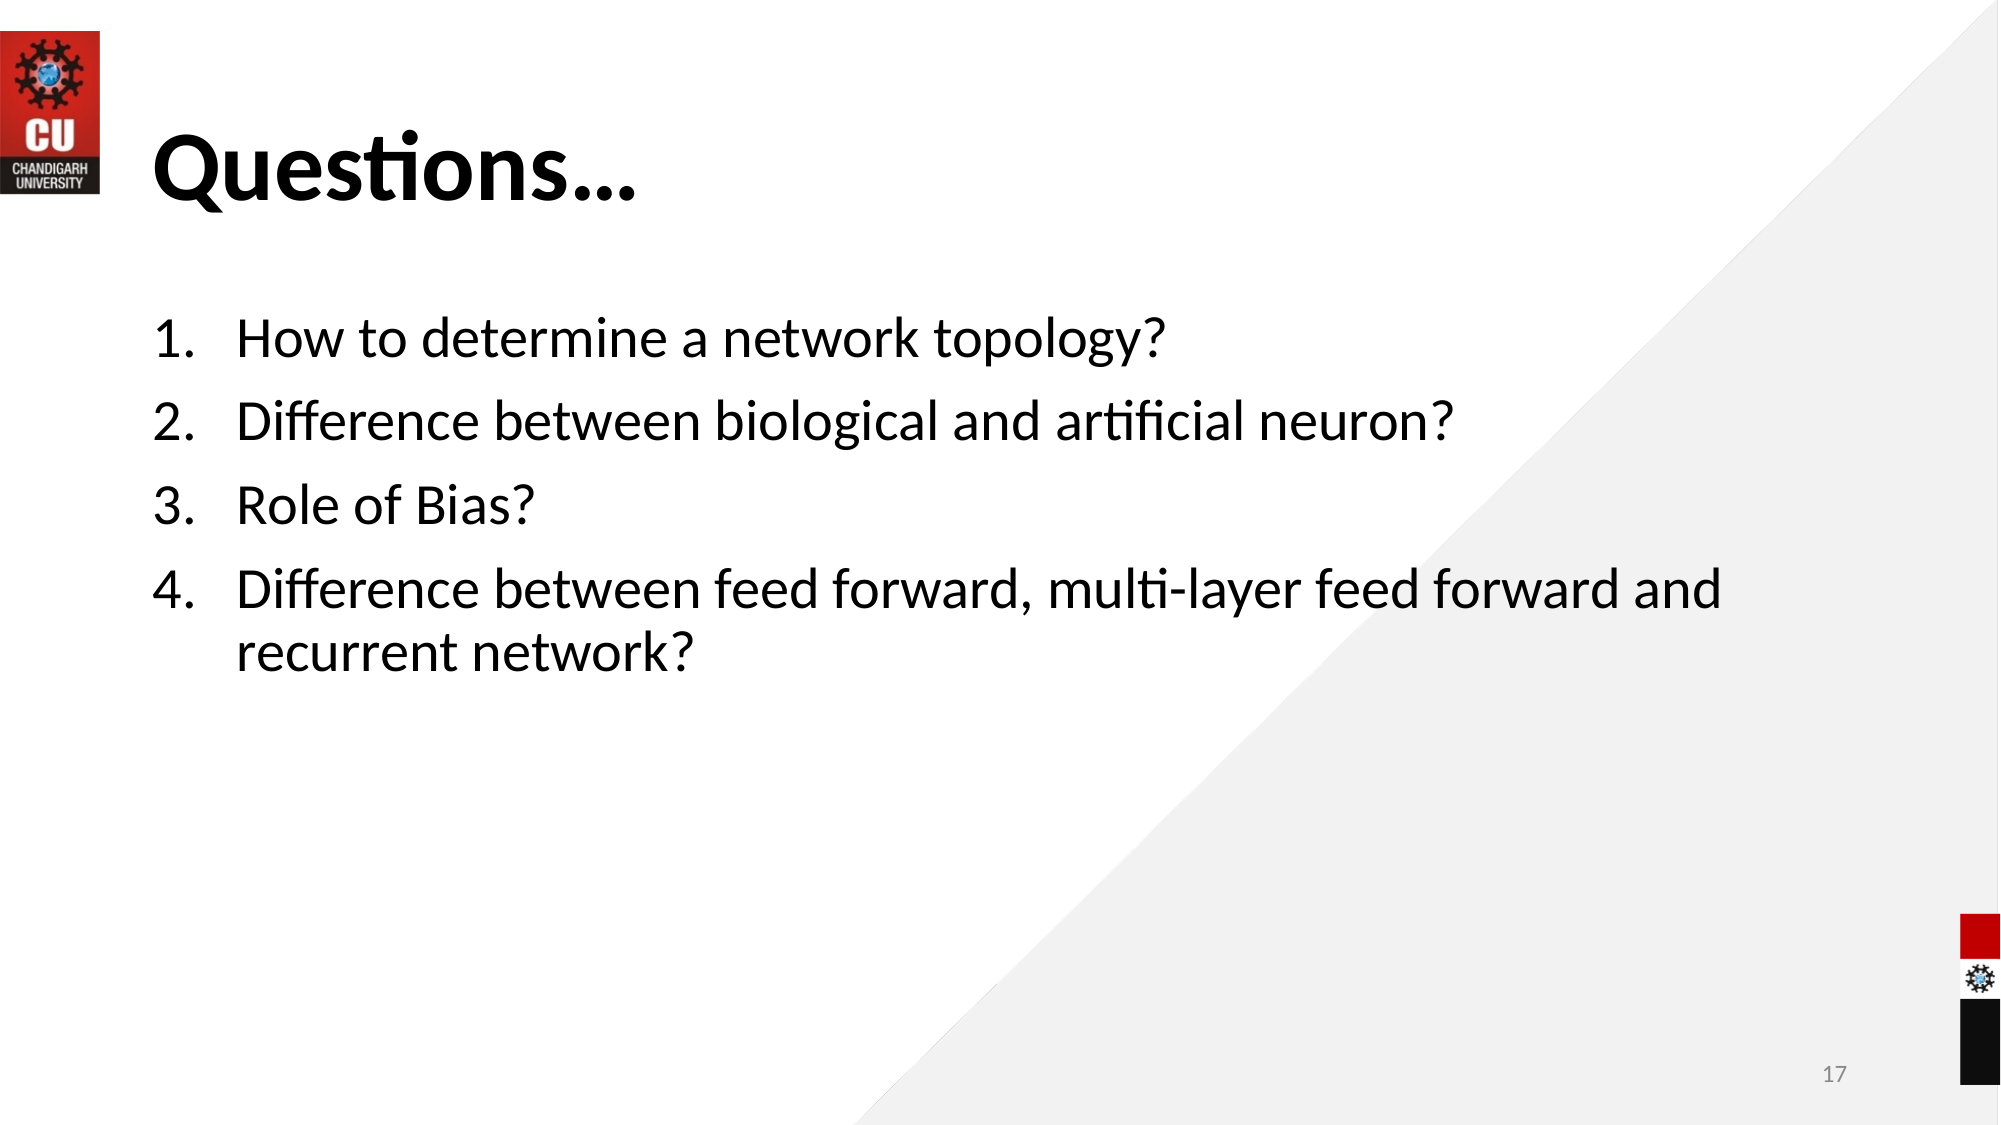

# Questions…
How to determine a network topology?
Difference between biological and artificial neuron?
Role of Bias?
Difference between feed forward, multi-layer feed forward and recurrent network?

17